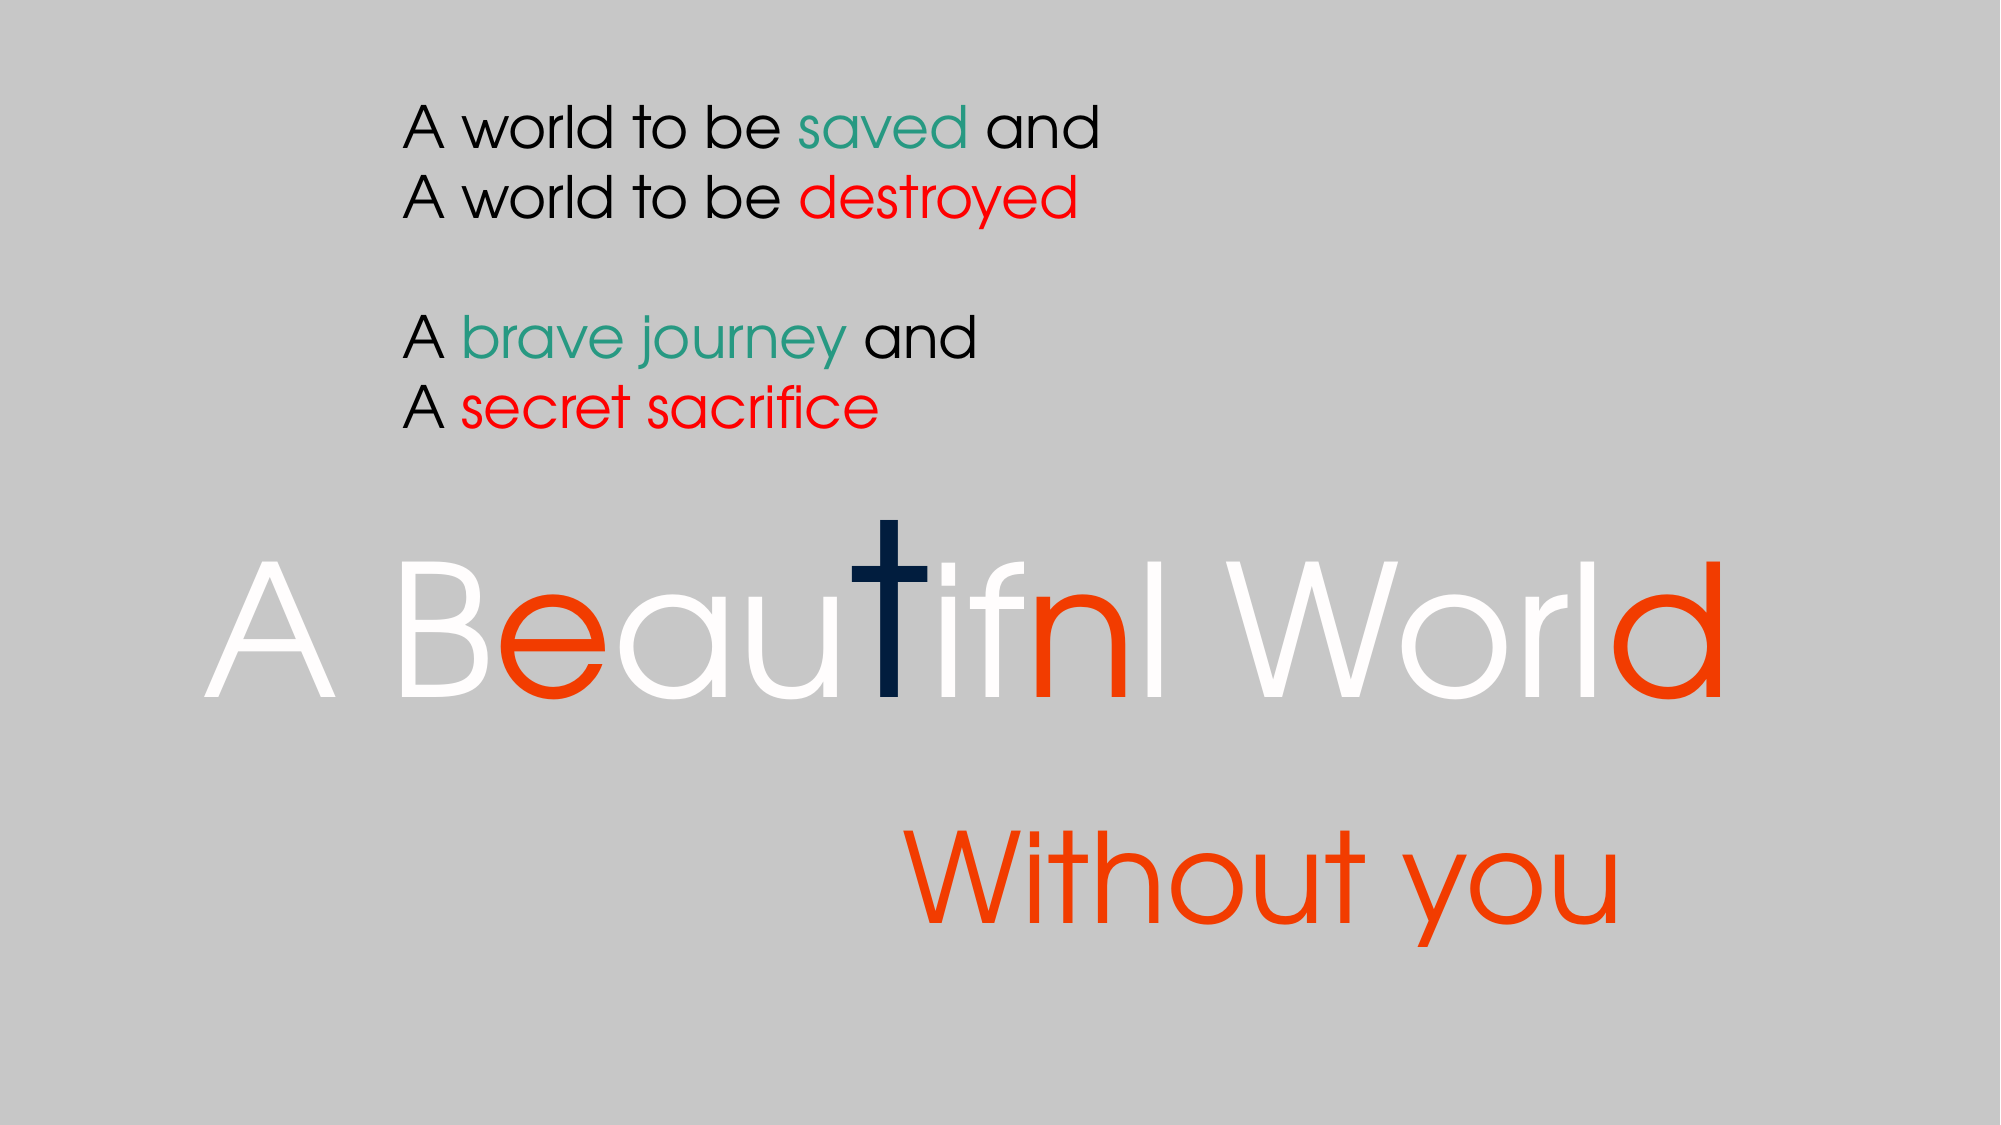

A world to be saved and
A world to be destroyed

A brave journey and
A secret sacrifice

A Beautifnl World
Without you